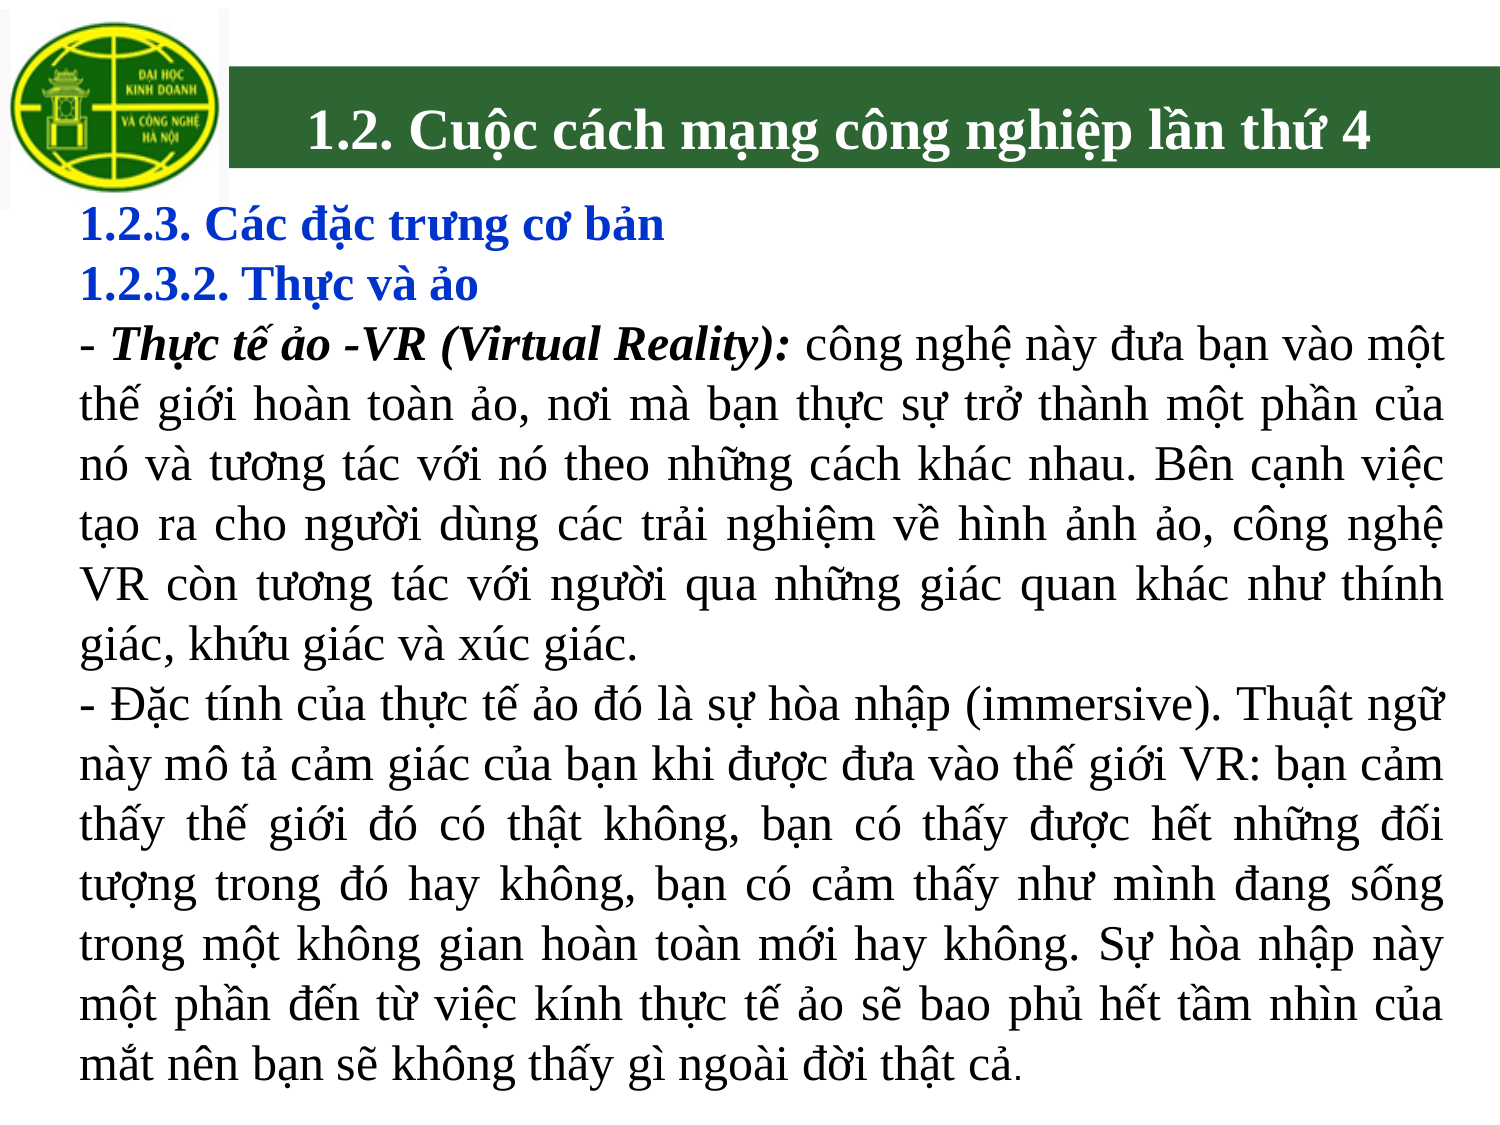

# 1.2. Cuộc cách mạng công nghiệp lần thứ 4
1.2.3. Các đặc trưng cơ bản
1.2.3.2. Thực và ảo
- Thực tế ảo -VR (Virtual Reality): công nghệ này đưa bạn vào một thế giới hoàn toàn ảo, nơi mà bạn thực sự trở thành một phần của nó và tương tác với nó theo những cách khác nhau. Bên cạnh việc tạo ra cho người dùng các trải nghiệm về hình ảnh ảo, công nghệ VR còn tương tác với người qua những giác quan khác như thính giác, khứu giác và xúc giác.
- Đặc tính của thực tế ảo đó là sự hòa nhập (immersive). Thuật ngữ này mô tả cảm giác của bạn khi được đưa vào thế giới VR: bạn cảm thấy thế giới đó có thật không, bạn có thấy được hết những đối tượng trong đó hay không, bạn có cảm thấy như mình đang sống trong một không gian hoàn toàn mới hay không. Sự hòa nhập này một phần đến từ việc kính thực tế ảo sẽ bao phủ hết tầm nhìn của mắt nên bạn sẽ không thấy gì ngoài đời thật cả.